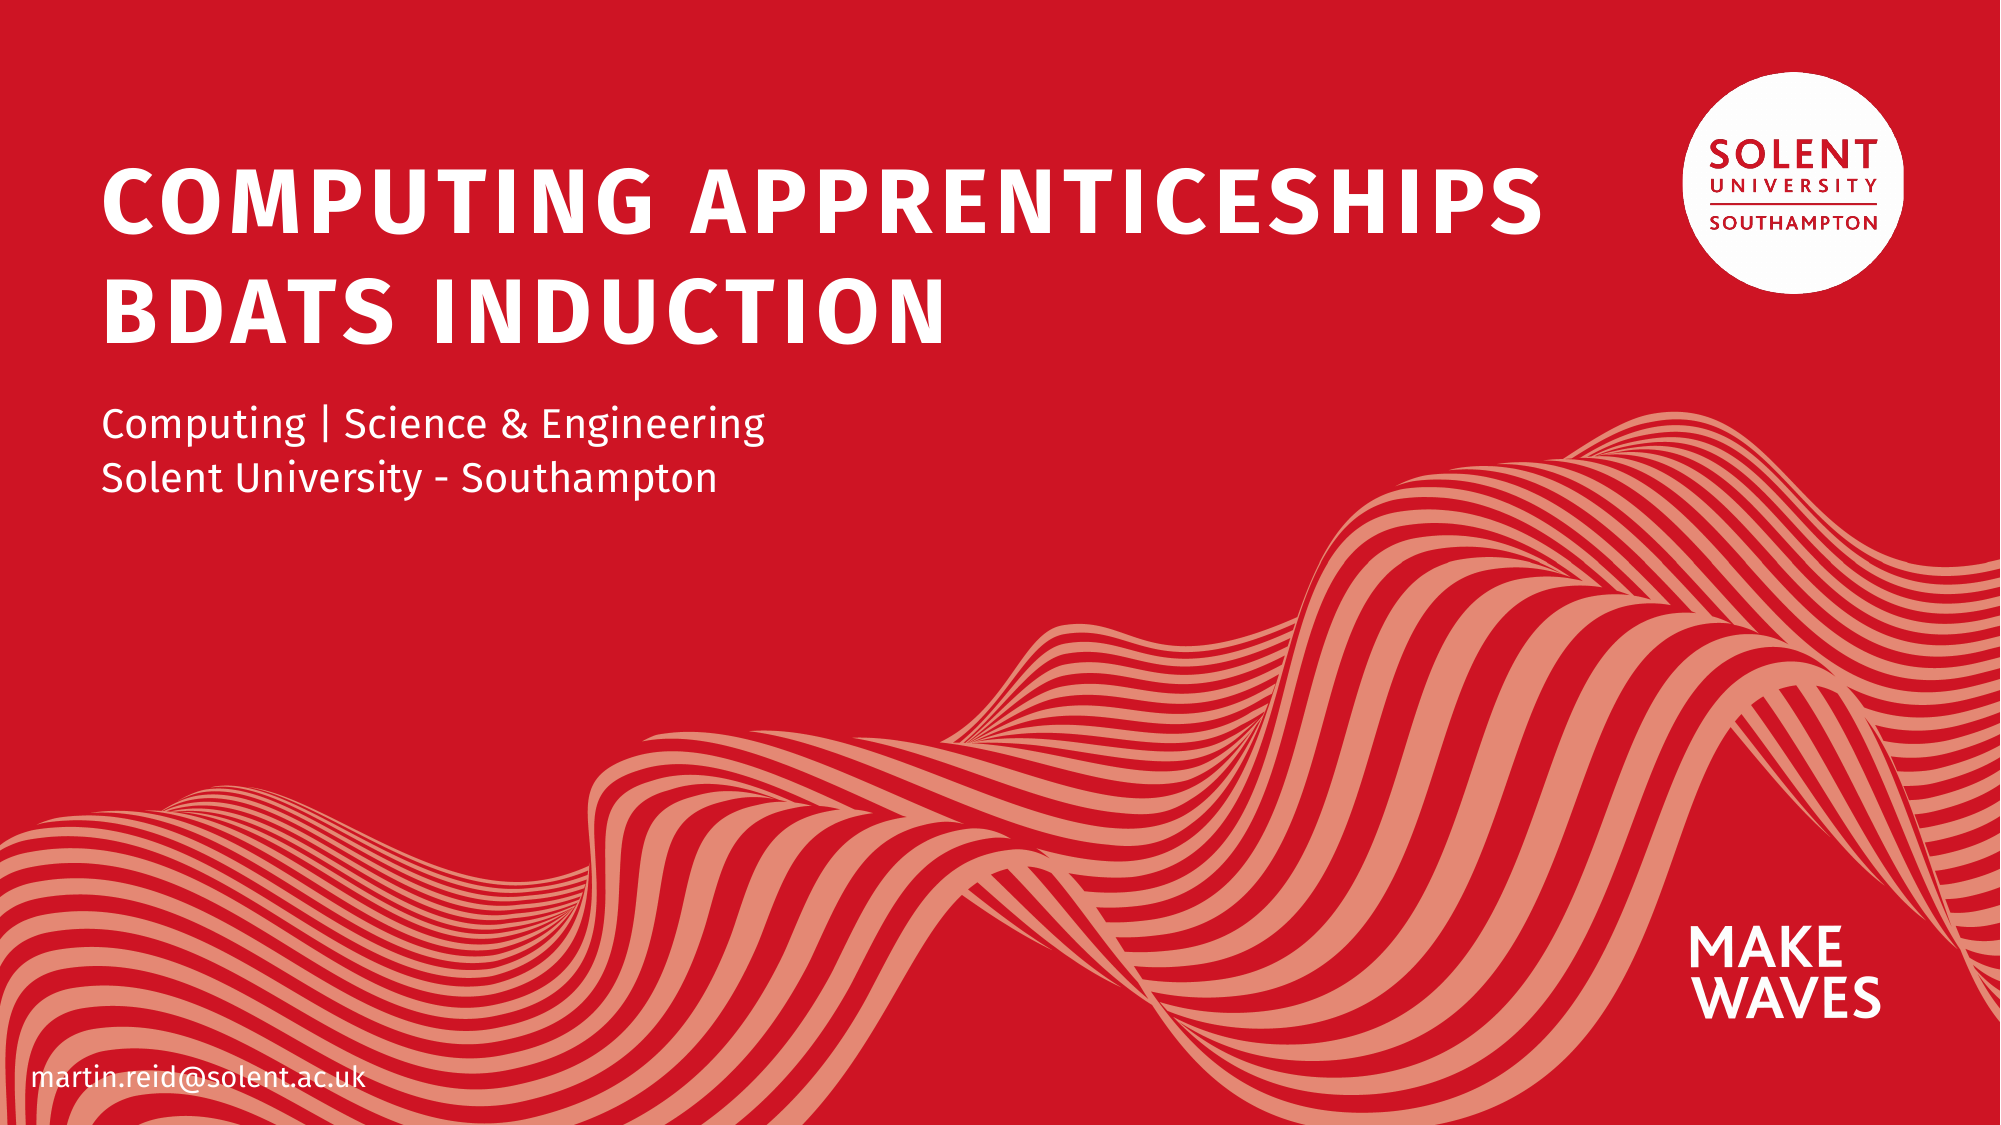

# computing apprenticeships BDATS INDUCTION
Computing | Science & Engineering
Solent University - Southampton
martin.reid@solent.ac.uk